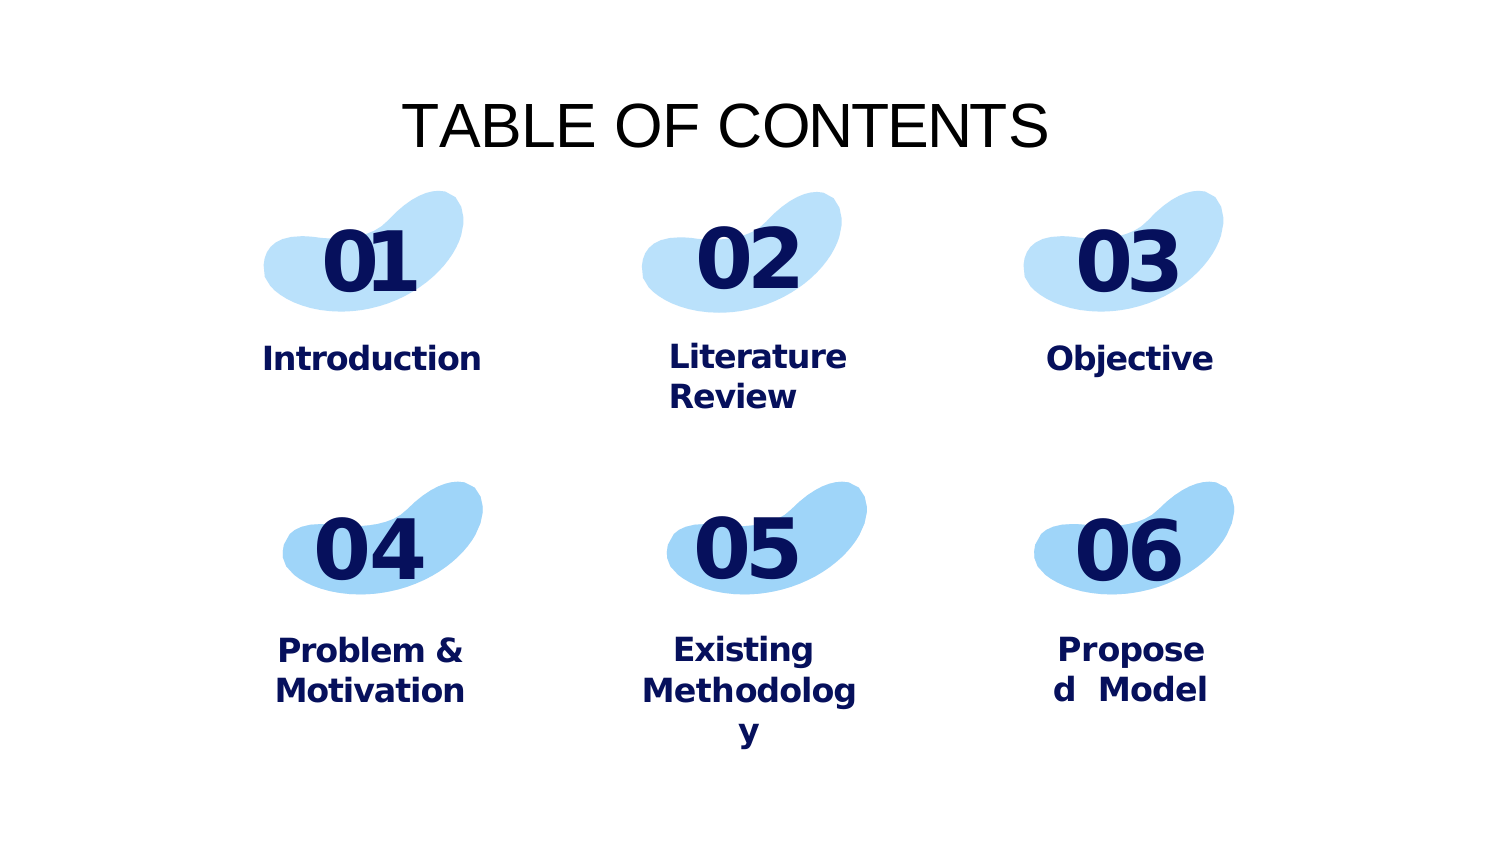

TABLE OF CONTENTS

02
Literature Review
01
Introduction
03
Objective

05
Existing  Methodology
04
Problem & Motivation
06
Proposed  Model